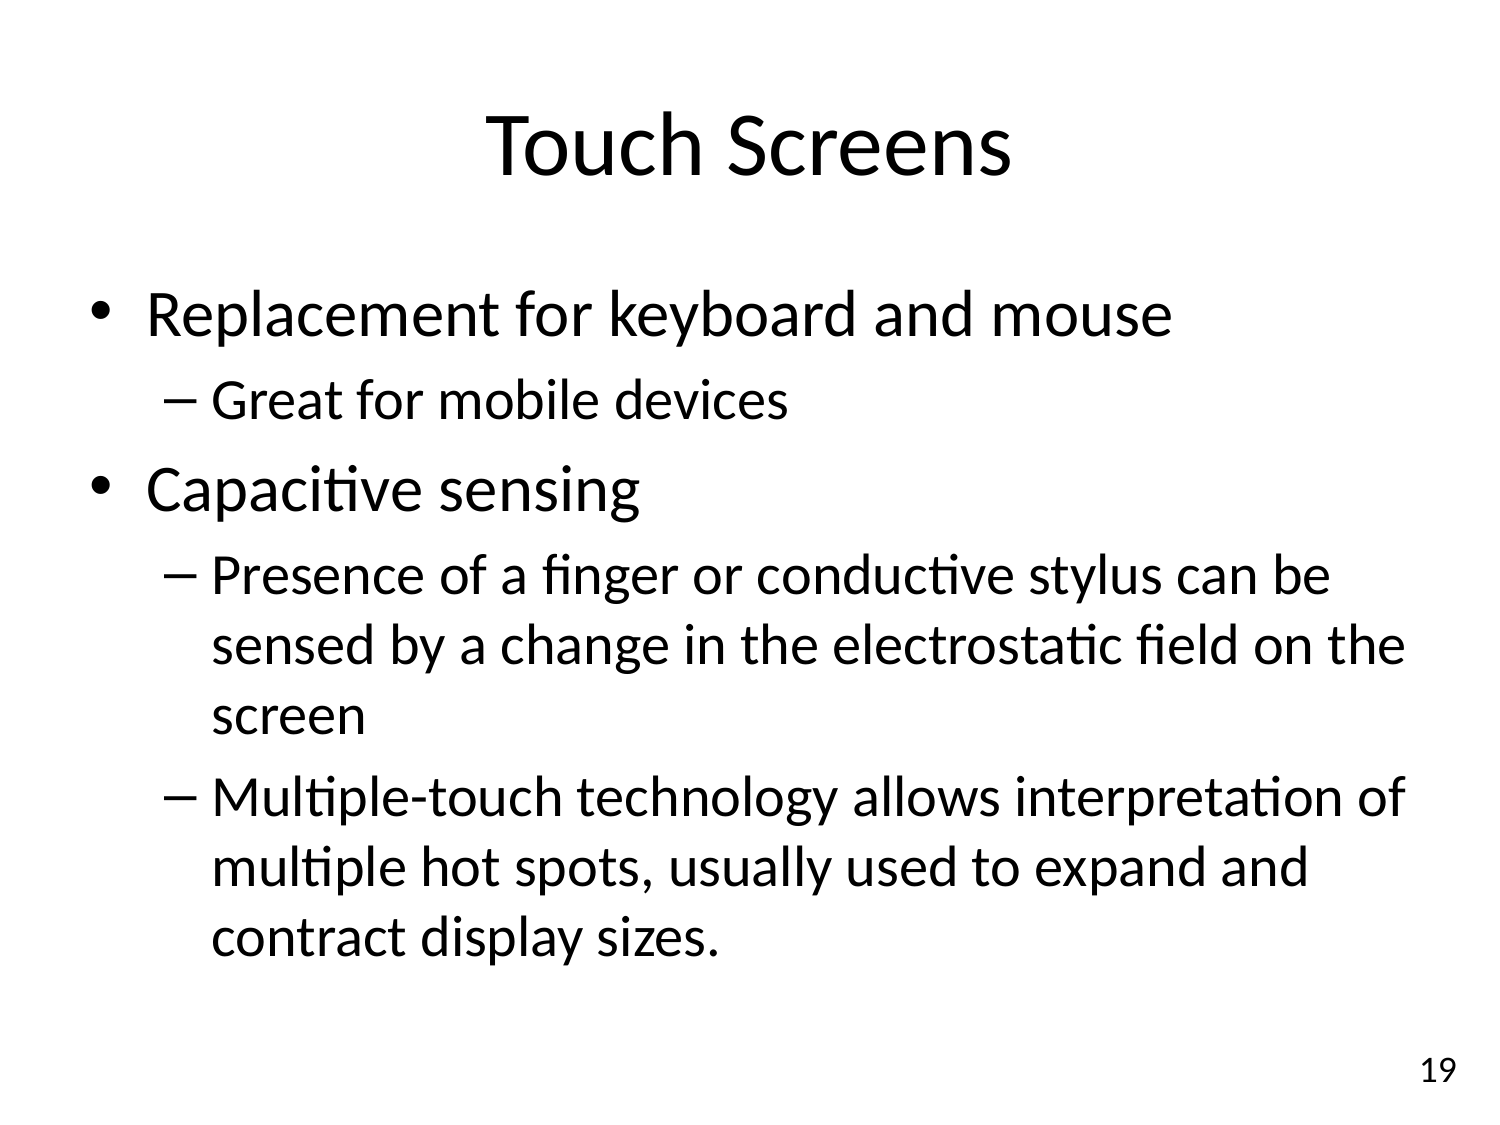

# Touch Screens
Replacement for keyboard and mouse
Great for mobile devices
Capacitive sensing
Presence of a finger or conductive stylus can be sensed by a change in the electrostatic field on the screen
Multiple-touch technology allows interpretation of multiple hot spots, usually used to expand and contract display sizes.
19